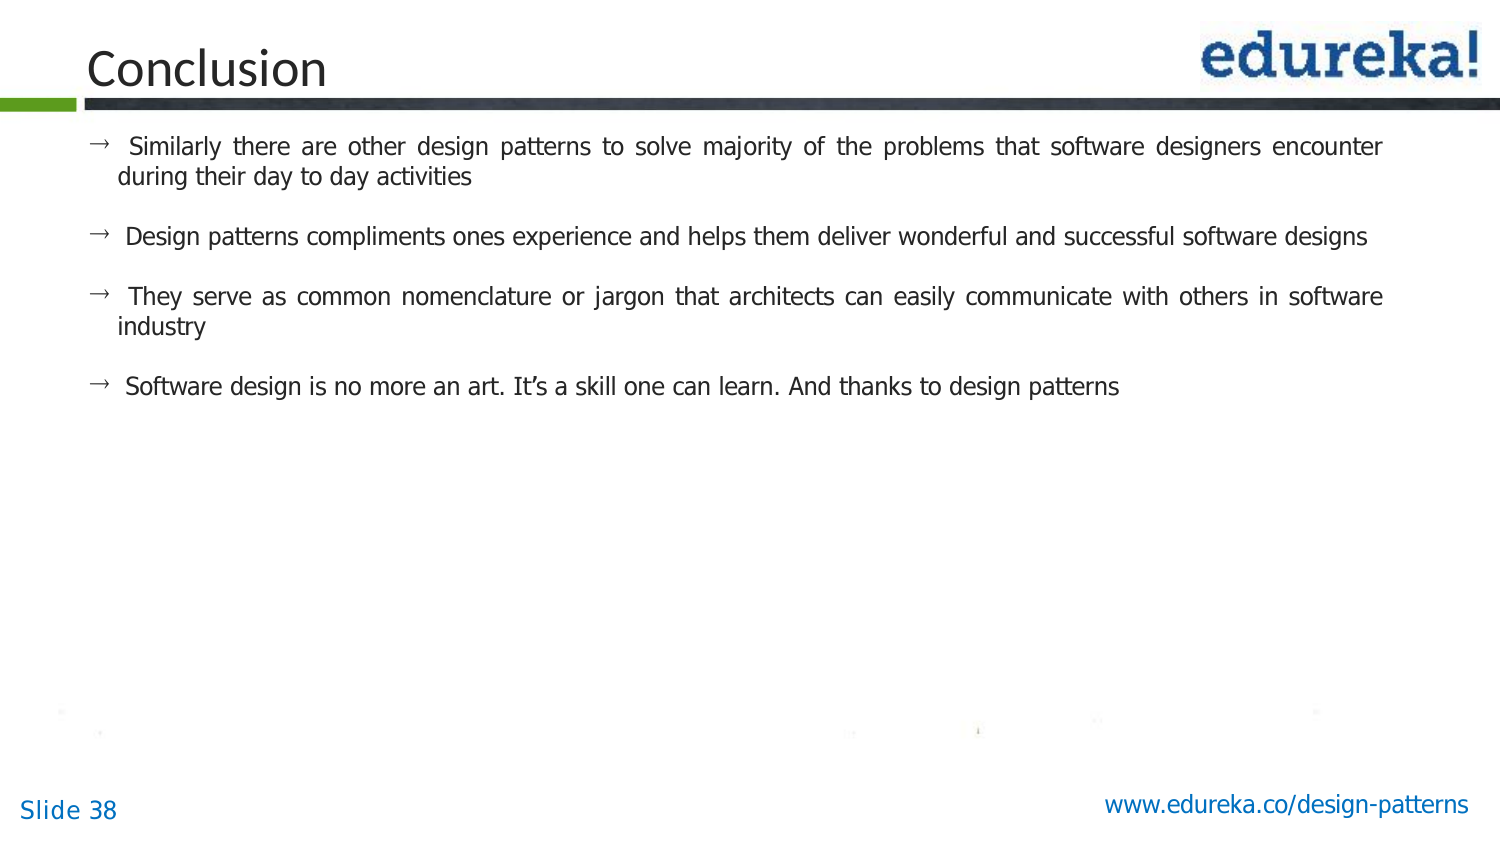

Conclusion
 Similarly there are other design patterns to solve majority of the problems that software designers encounter during their day to day activities

 Design patterns compliments ones experience and helps them deliver wonderful and successful software designs

 They serve as common nomenclature or jargon that architects can easily communicate with others in software industry

 Software design is no more an art. It’s a skill one can learn. And thanks to design patterns